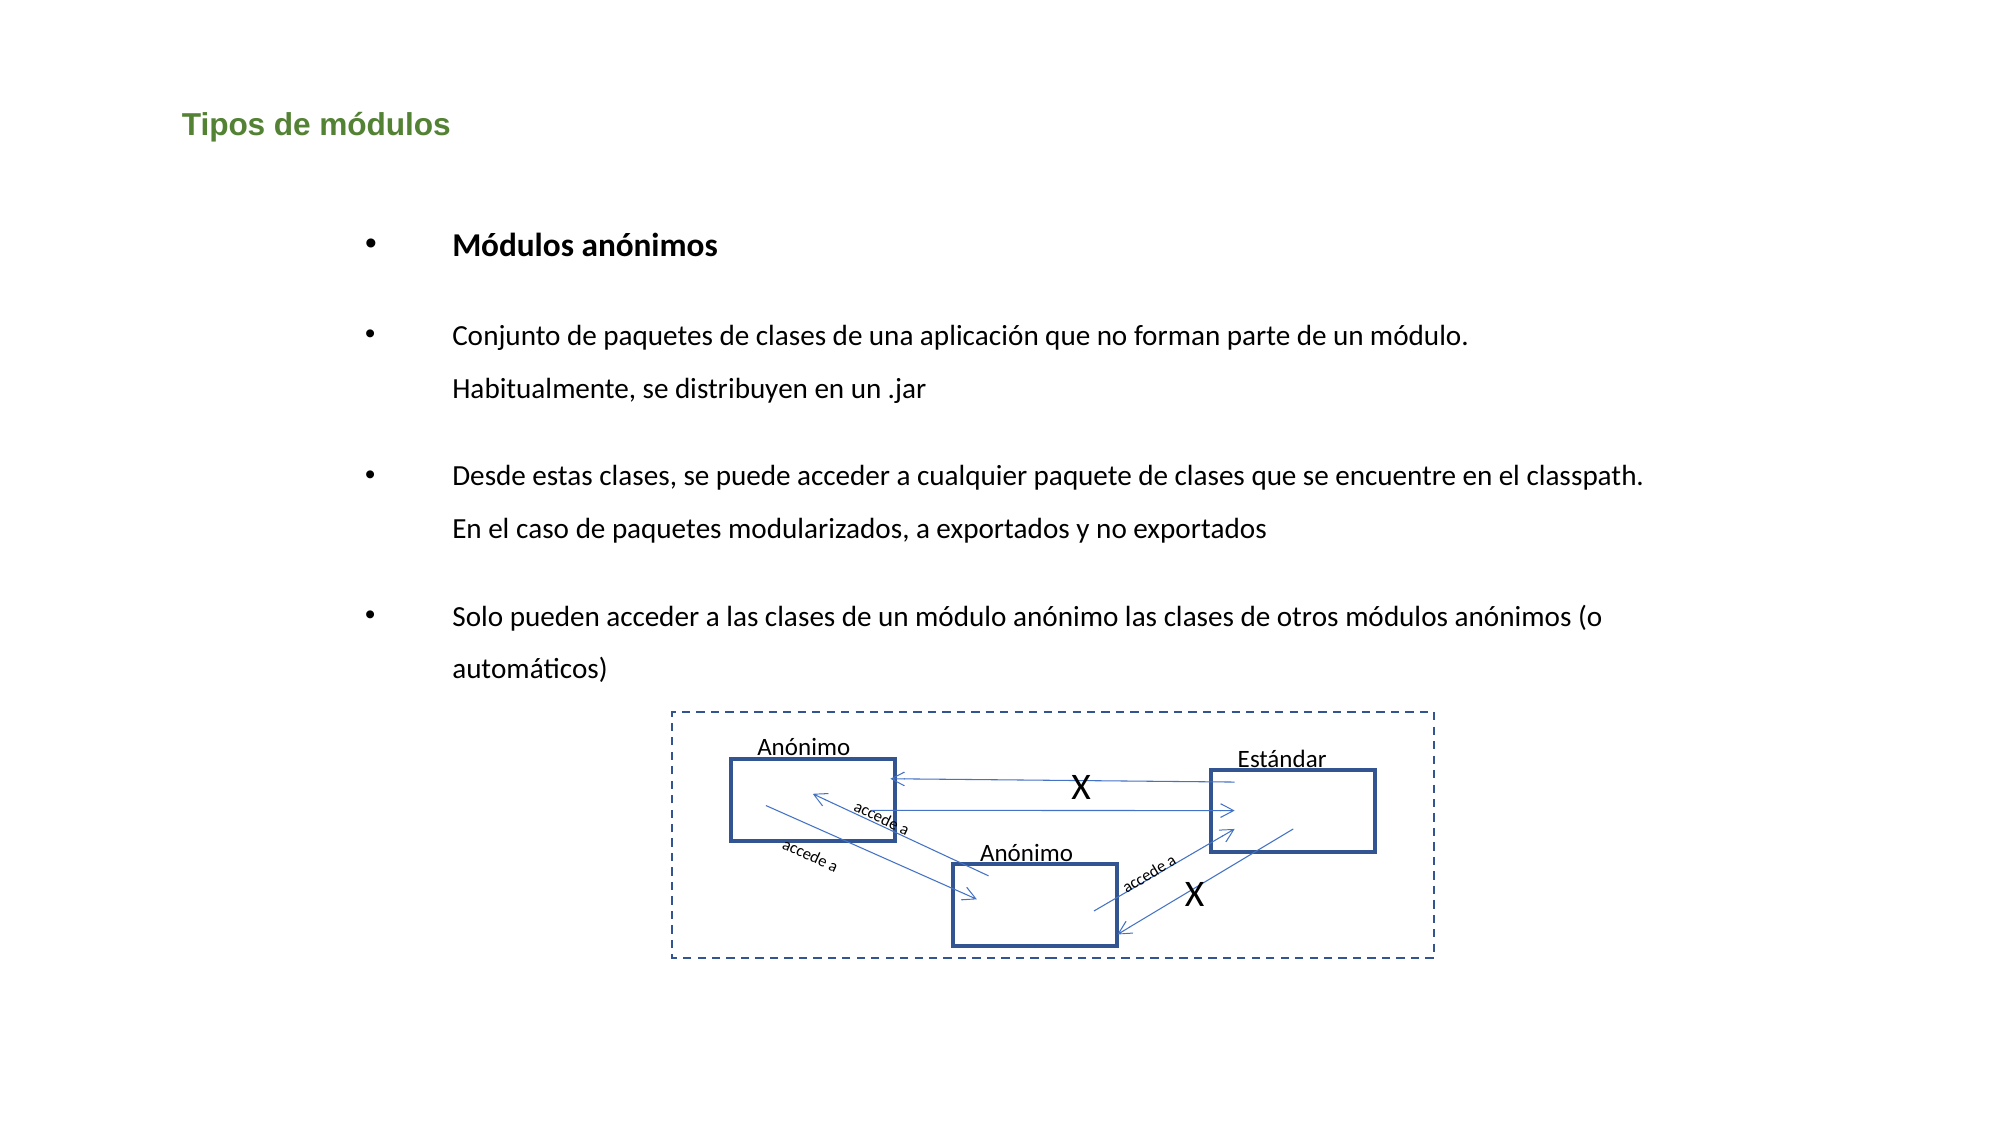

# Tipos de módulos

Módulos anónimos
Conjunto de paquetes de clases de una aplicación que no forman parte de un módulo. Habitualmente, se distribuyen en un .jar
Desde estas clases, se puede acceder a cualquier paquete de clases que se encuentre en el classpath. En el caso de paquetes modularizados, a exportados y no exportados
Solo pueden acceder a las clases de un módulo anónimo las clases de otros módulos anónimos (o automáticos)

Anónimo
Estándar
X

accede a
Anónimo
accede a
accede a
X